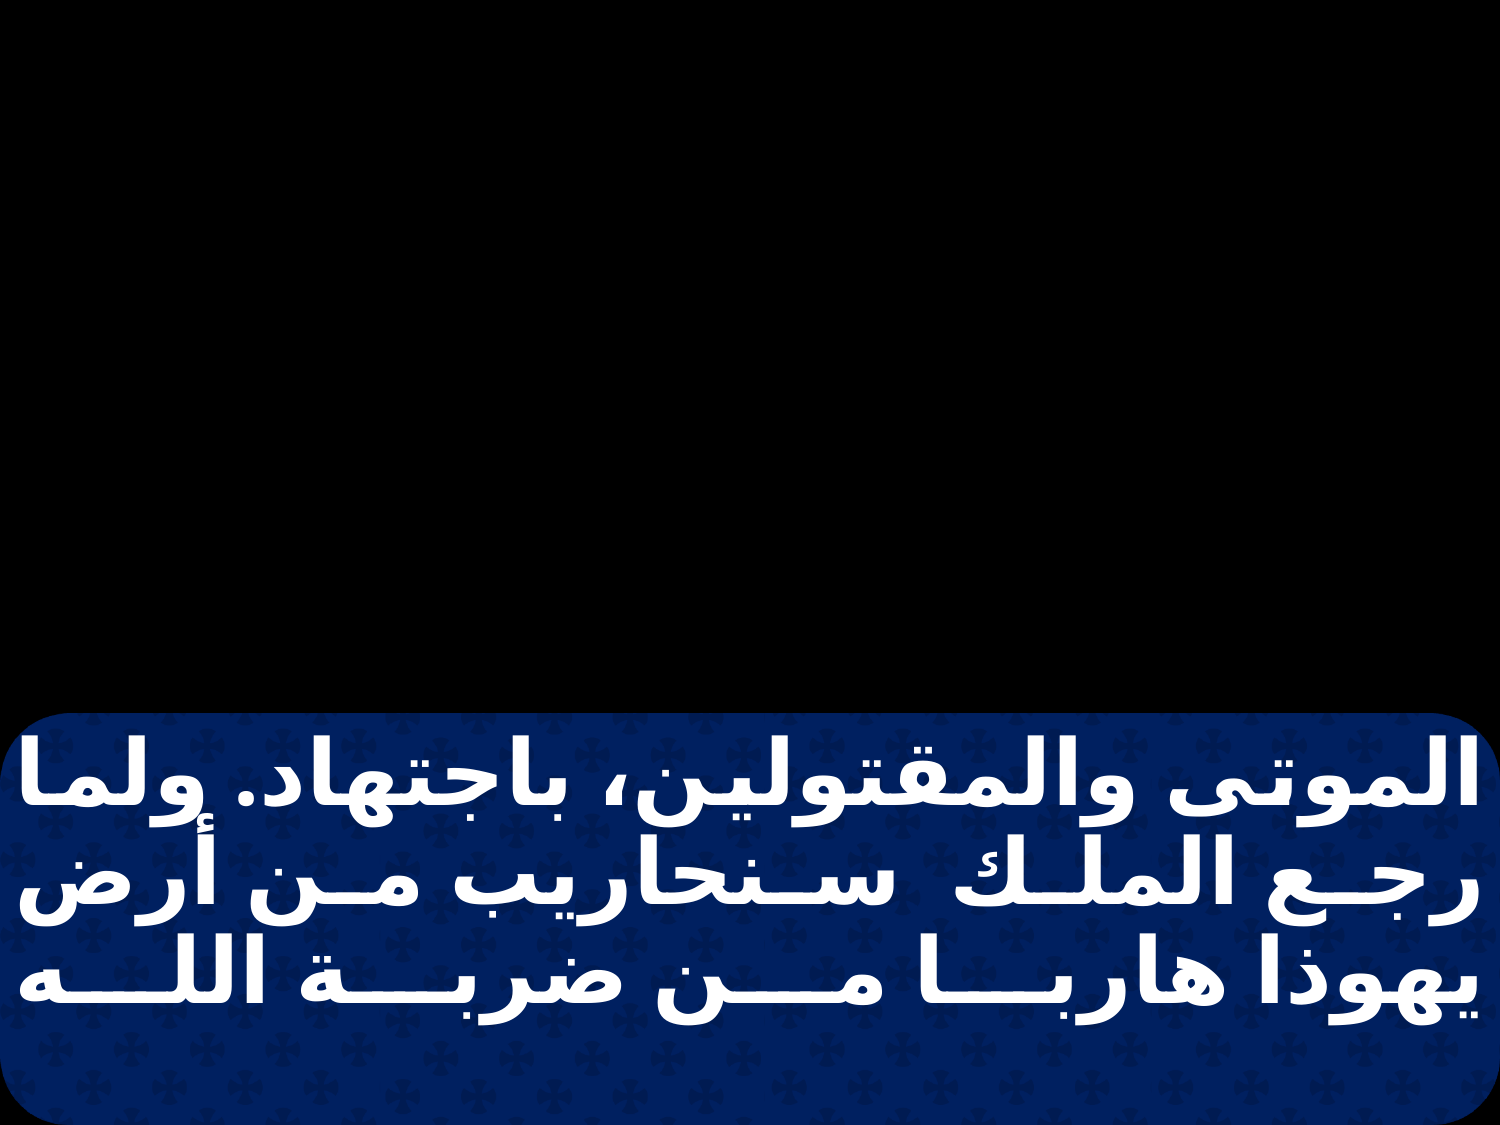

الموتى والمقتولين، باجتهاد. ولما رجع الملك  سنحاريب من أرض يهوذا هاربا من ضربة الله